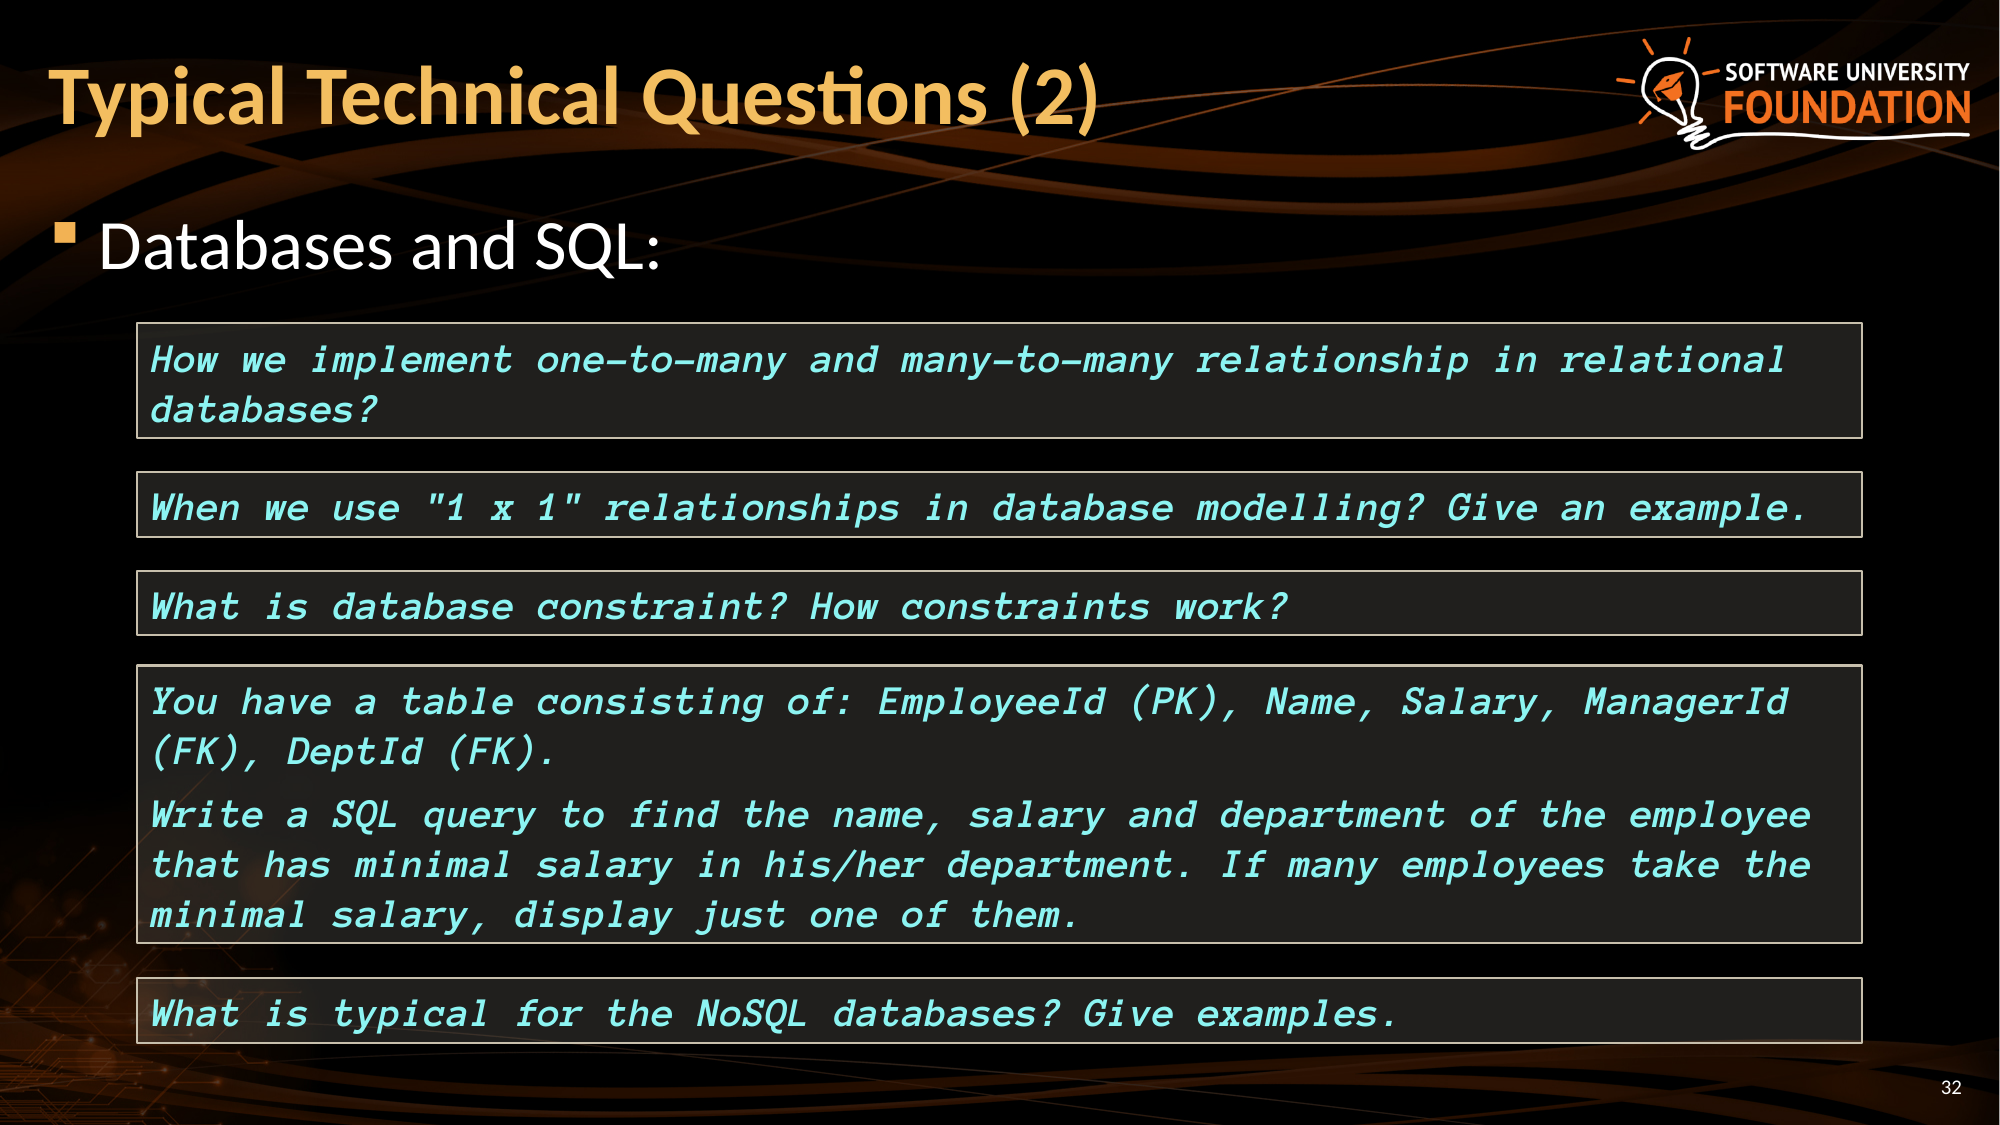

# Typical Technical Questions (2)
Databases and SQL:
How we implement one-to-many and many-to-many relationship in relational databases?
When we use "1 x 1" relationships in database modelling? Give an example.
What is database constraint? How constraints work?
You have a table consisting of: EmployeeId (PK), Name, Salary, ManagerId (FK), DeptId (FK).
Write a SQL query to find the name, salary and department of the employee that has minimal salary in his/her department. If many employees take the minimal salary, display just one of them.
What is typical for the NoSQL databases? Give examples.
32